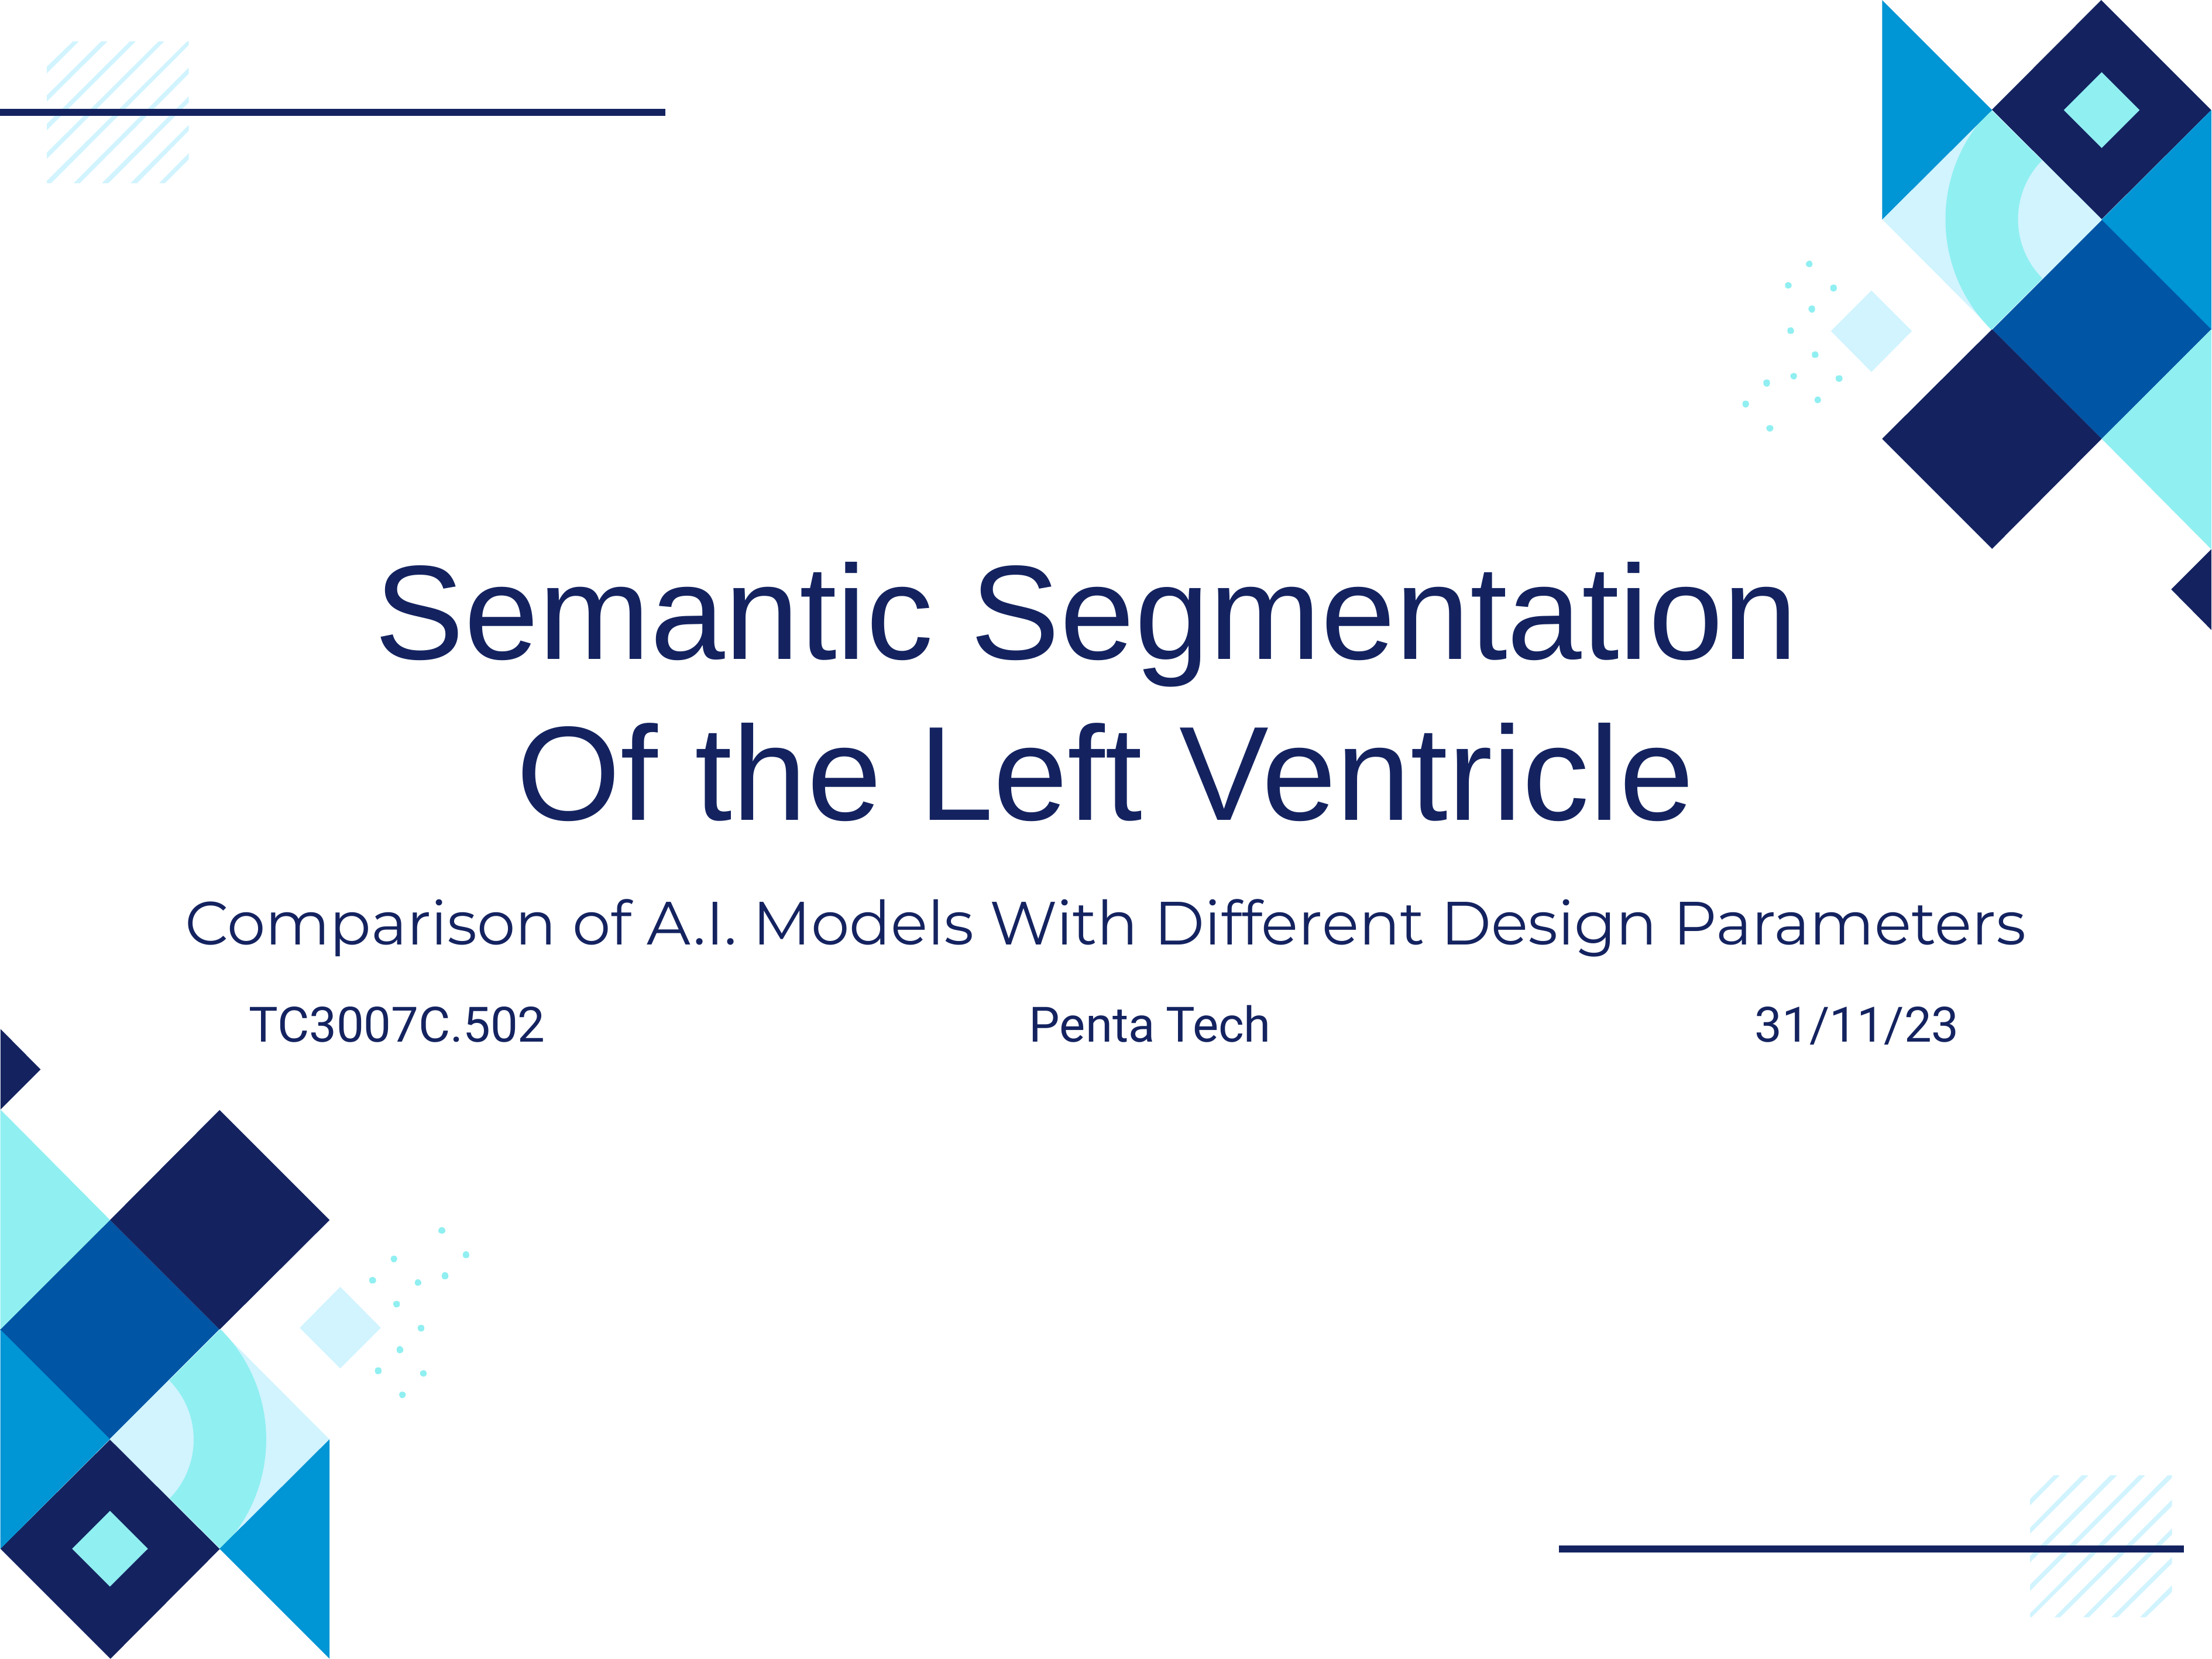

# Semantic Segmentation
Of the Left Ventricle

Comparison of A.I. Models With Different Design Parameters

TC3007C.502                                        Penta Tech                                        31/11/23